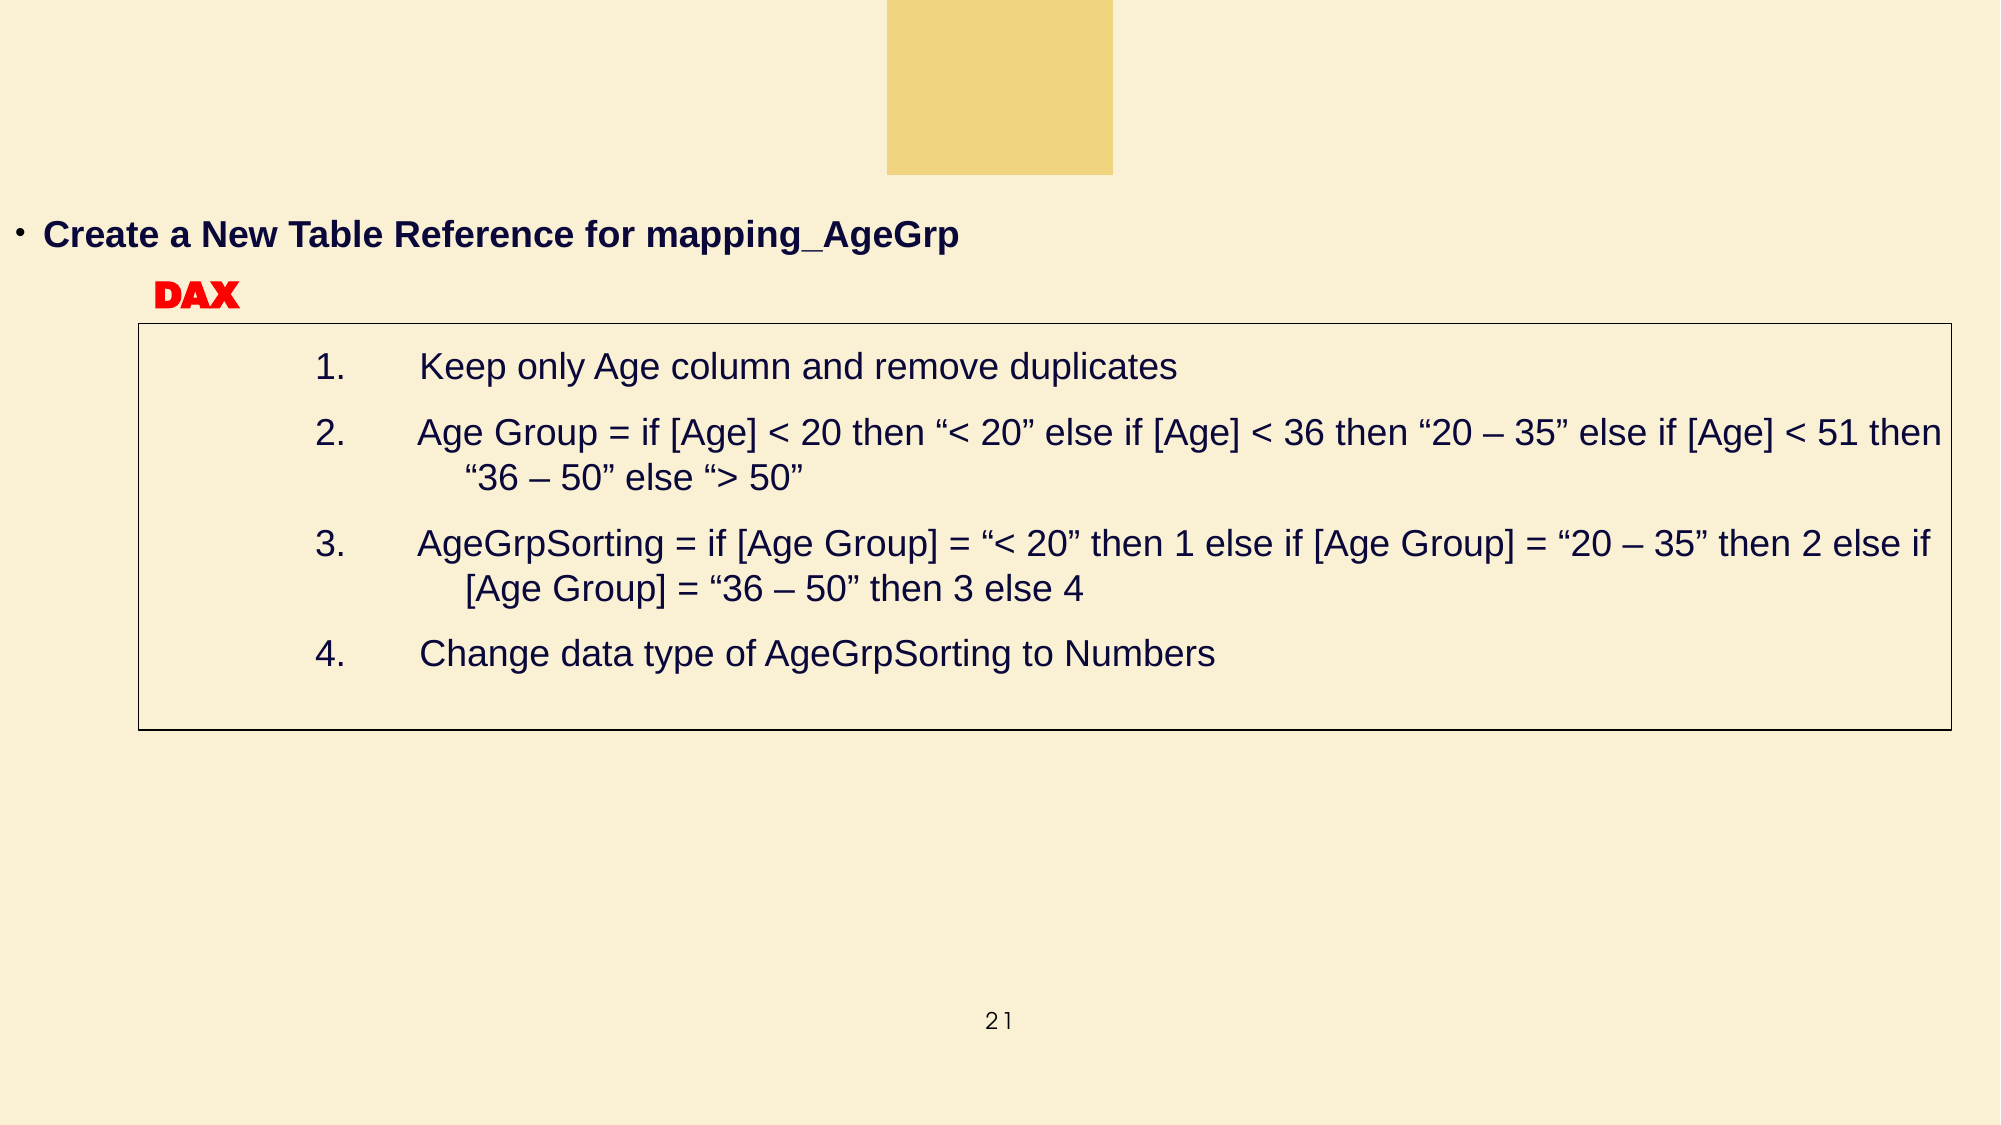

Create a New Table Reference for mapping_AgeGrp

		1.       Keep only Age column and remove duplicates
		2.       Age Group = if [Age] < 20 then “< 20” else if [Age] < 36 then “20 – 35” else if [Age] < 51 then 			“36 – 50” else “> 50”
		3.       AgeGrpSorting = if [Age Group] = “< 20” then 1 else if [Age Group] = “20 – 35” then 2 else if 			[Age Group] = “36 – 50” then 3 else 4
		4.       Change data type of AgeGrpSorting to Numbers

DAX

21